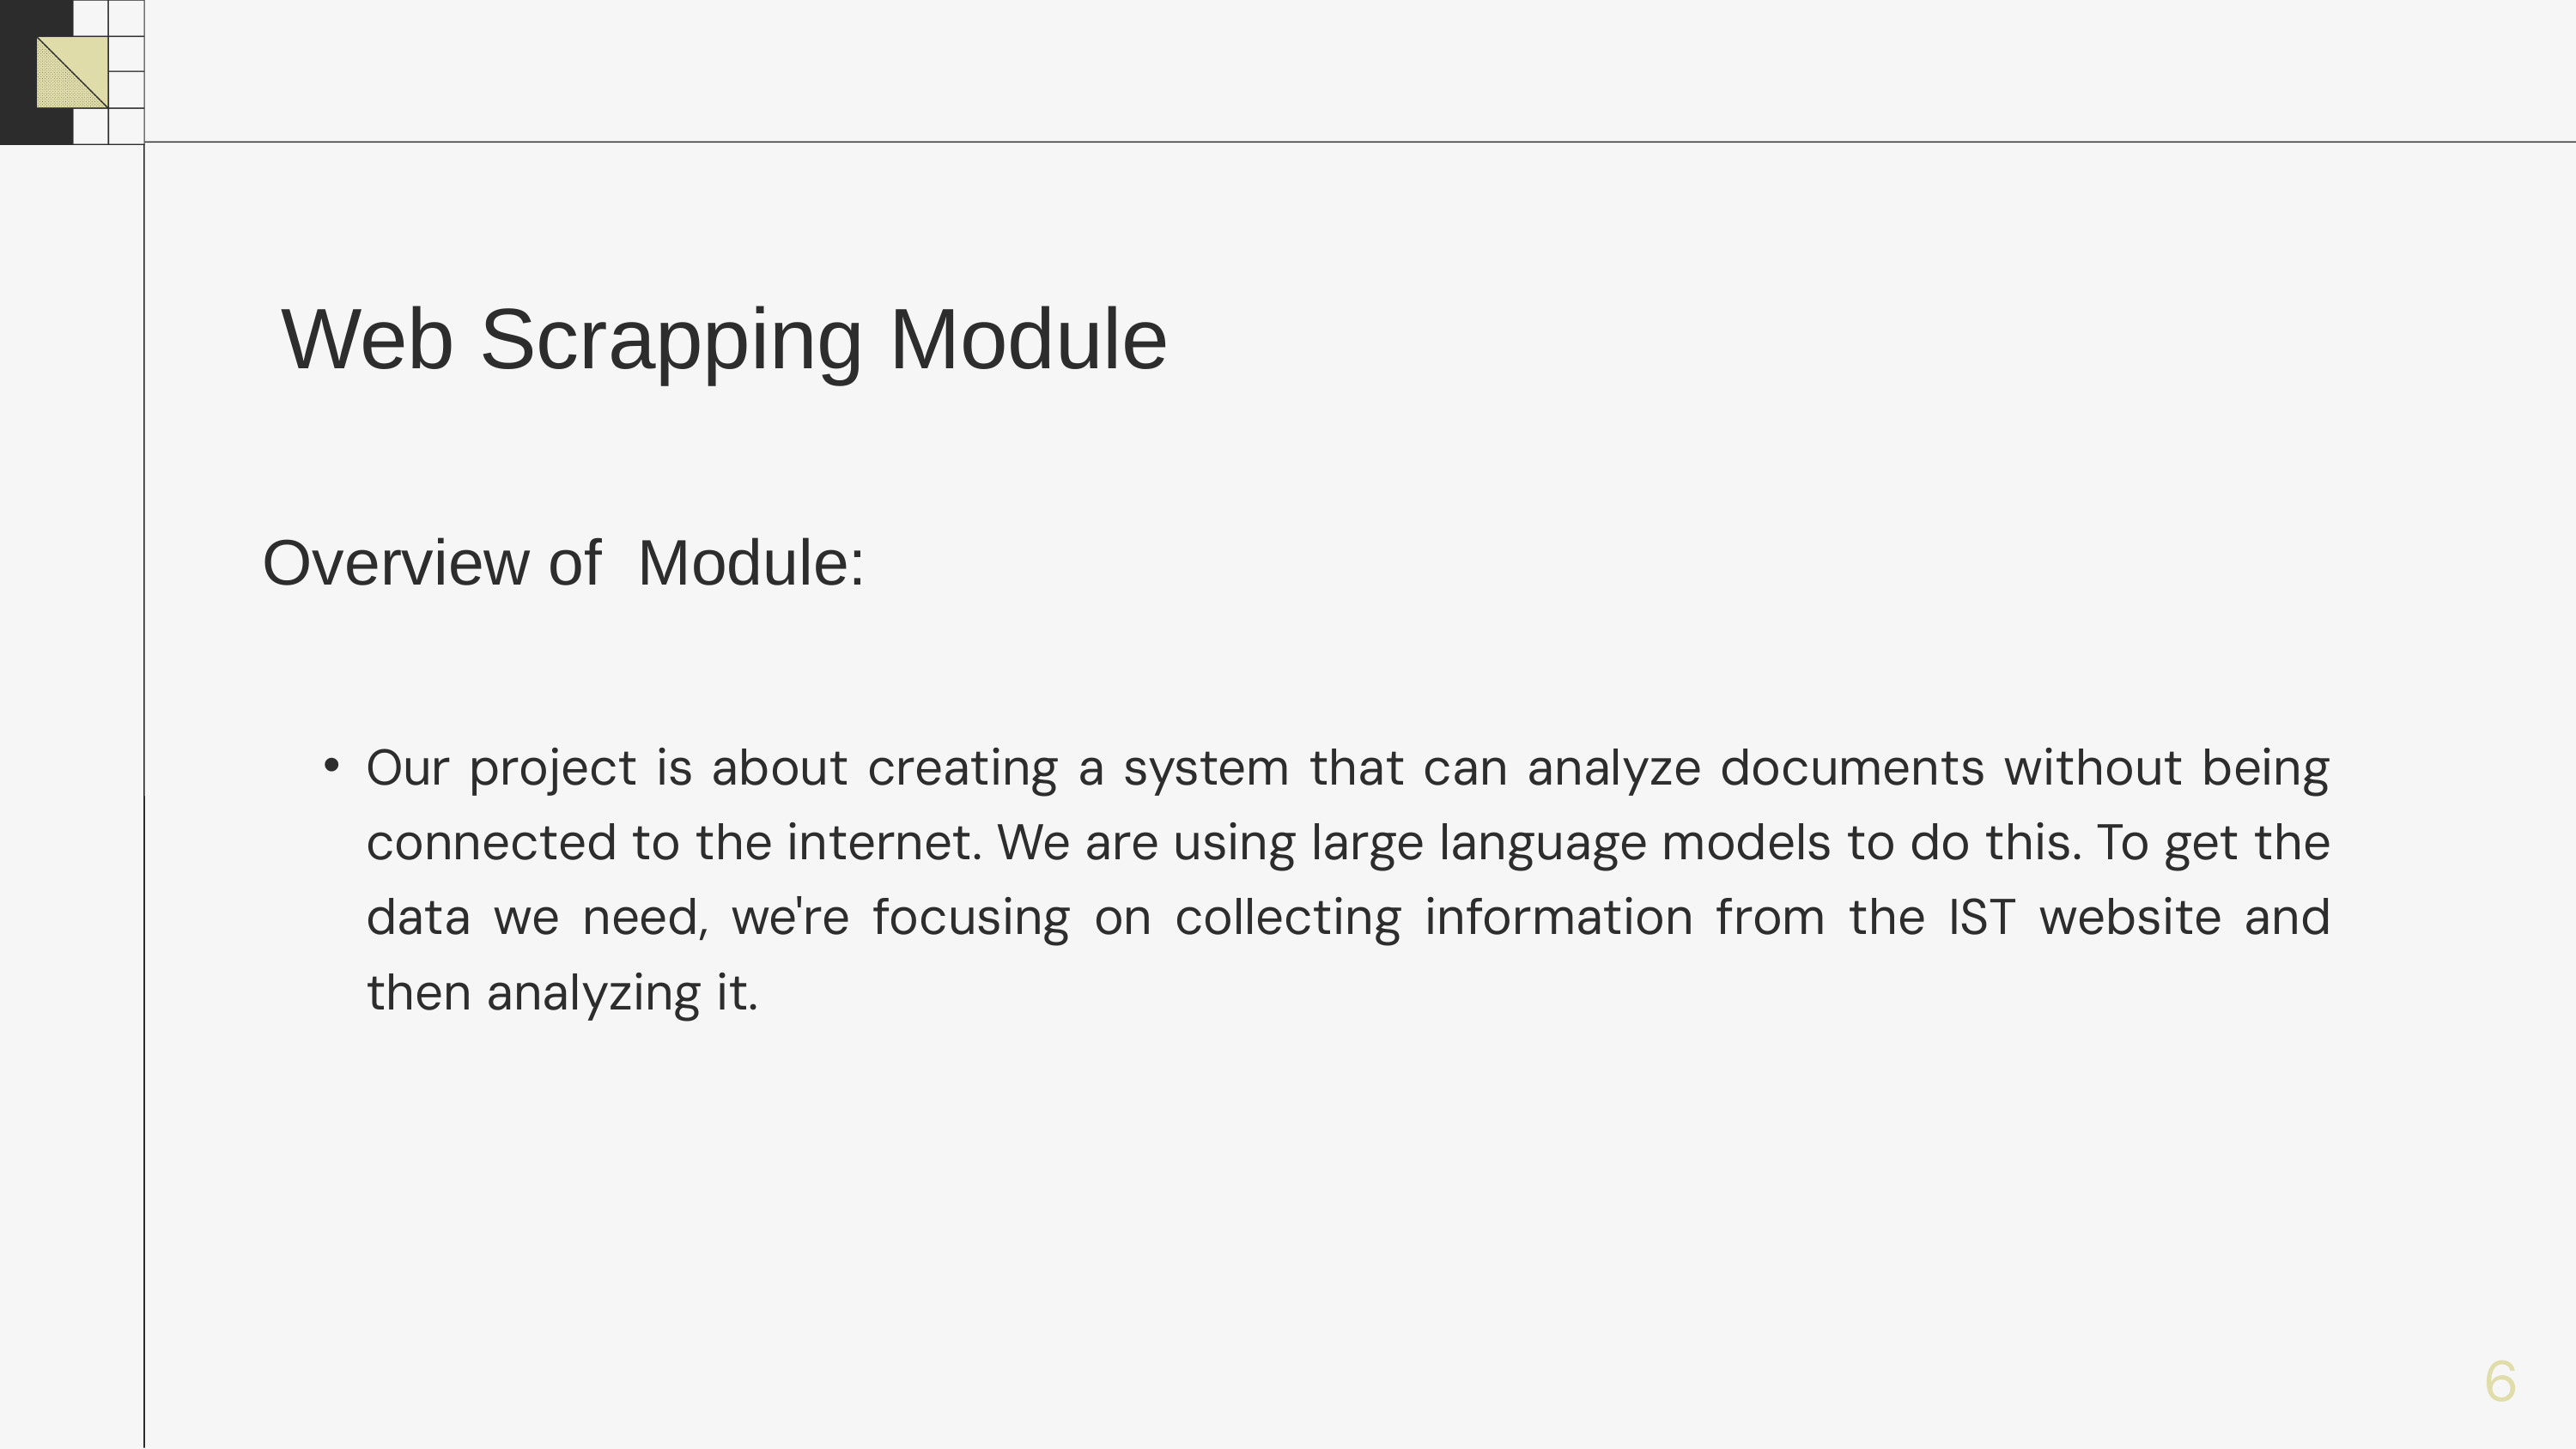

Web Scrapping Module
Overview of  Module:

Our project is about creating a system that can analyze documents without being connected to the internet. We are using large language models to do this. To get the data we need, we're focusing on collecting information from the IST website and then analyzing it.

6